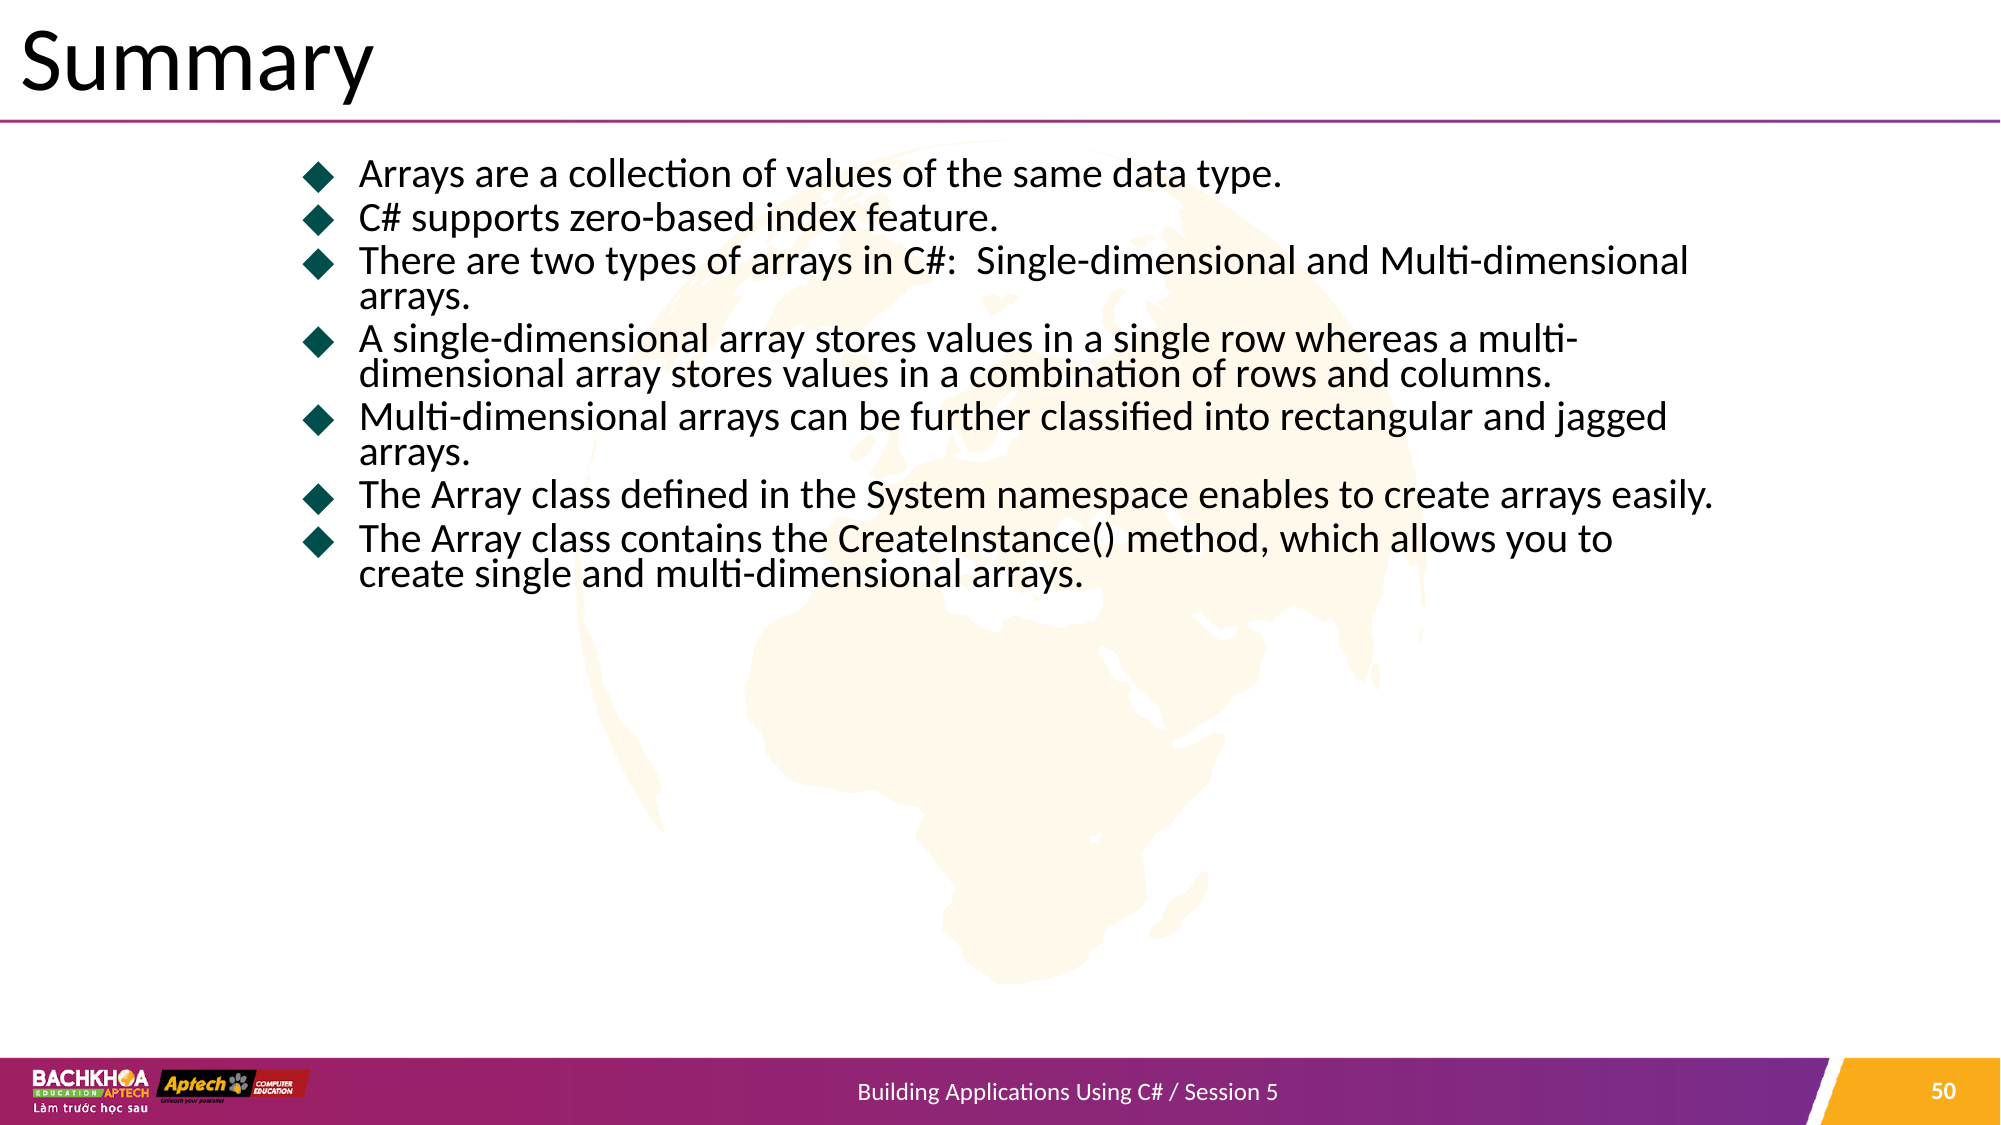

# Summary

Arrays are a collection of values of the same data type.
C# supports zero-based index feature.
There are two types of arrays in C#:  Single-dimensional and Multi-dimensional arrays.
A single-dimensional array stores values in a single row whereas a multi-dimensional array stores values in a combination of rows and columns.
Multi-dimensional arrays can be further classified into rectangular and jagged arrays.
The Array class defined in the System namespace enables to create arrays easily.
The Array class contains the CreateInstance() method, which allows you to create single and multi-dimensional arrays.

50
Building Applications Using C# / Session 5